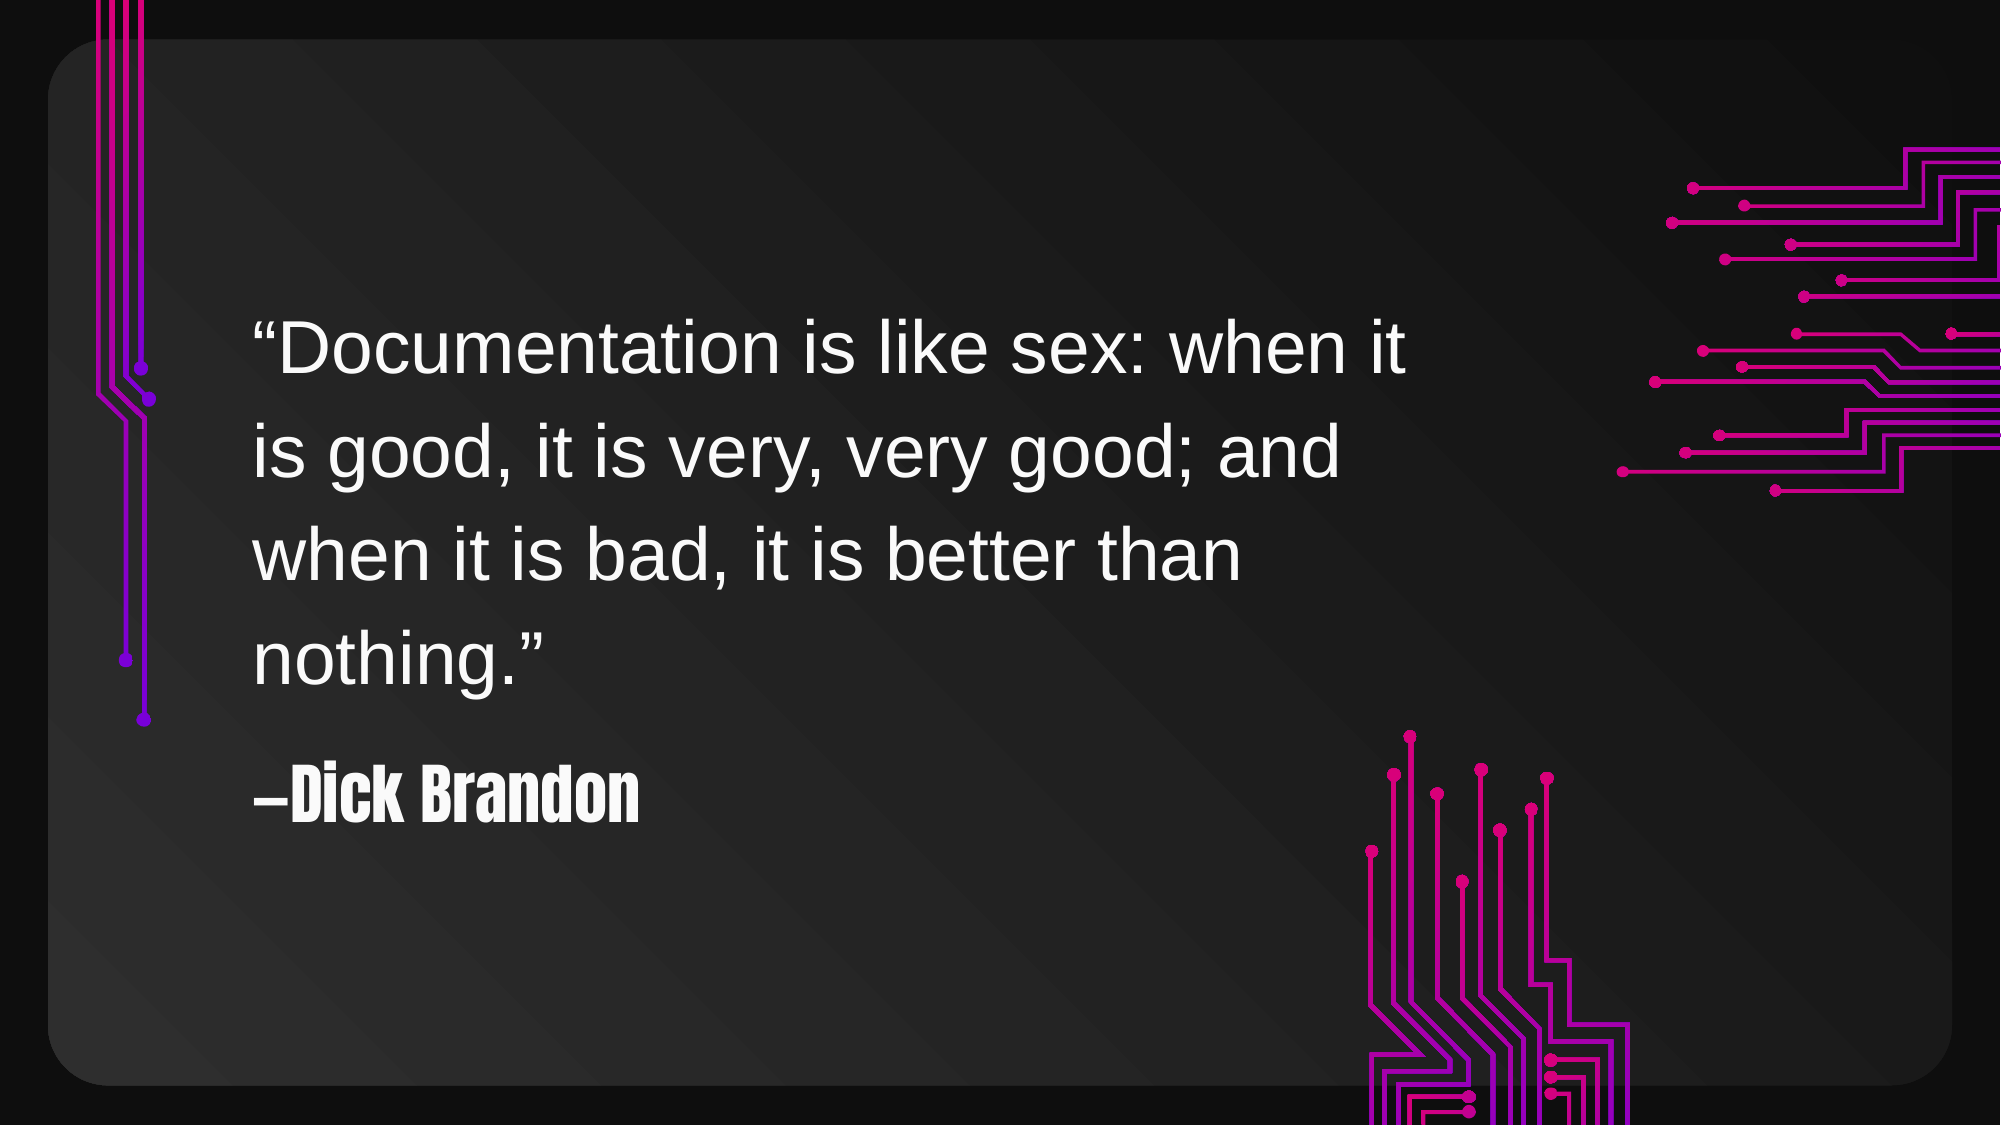

“Documentation is like sex: when it is good, it is very, very good; and when it is bad, it is better than nothing.”
# —Dick Brandon